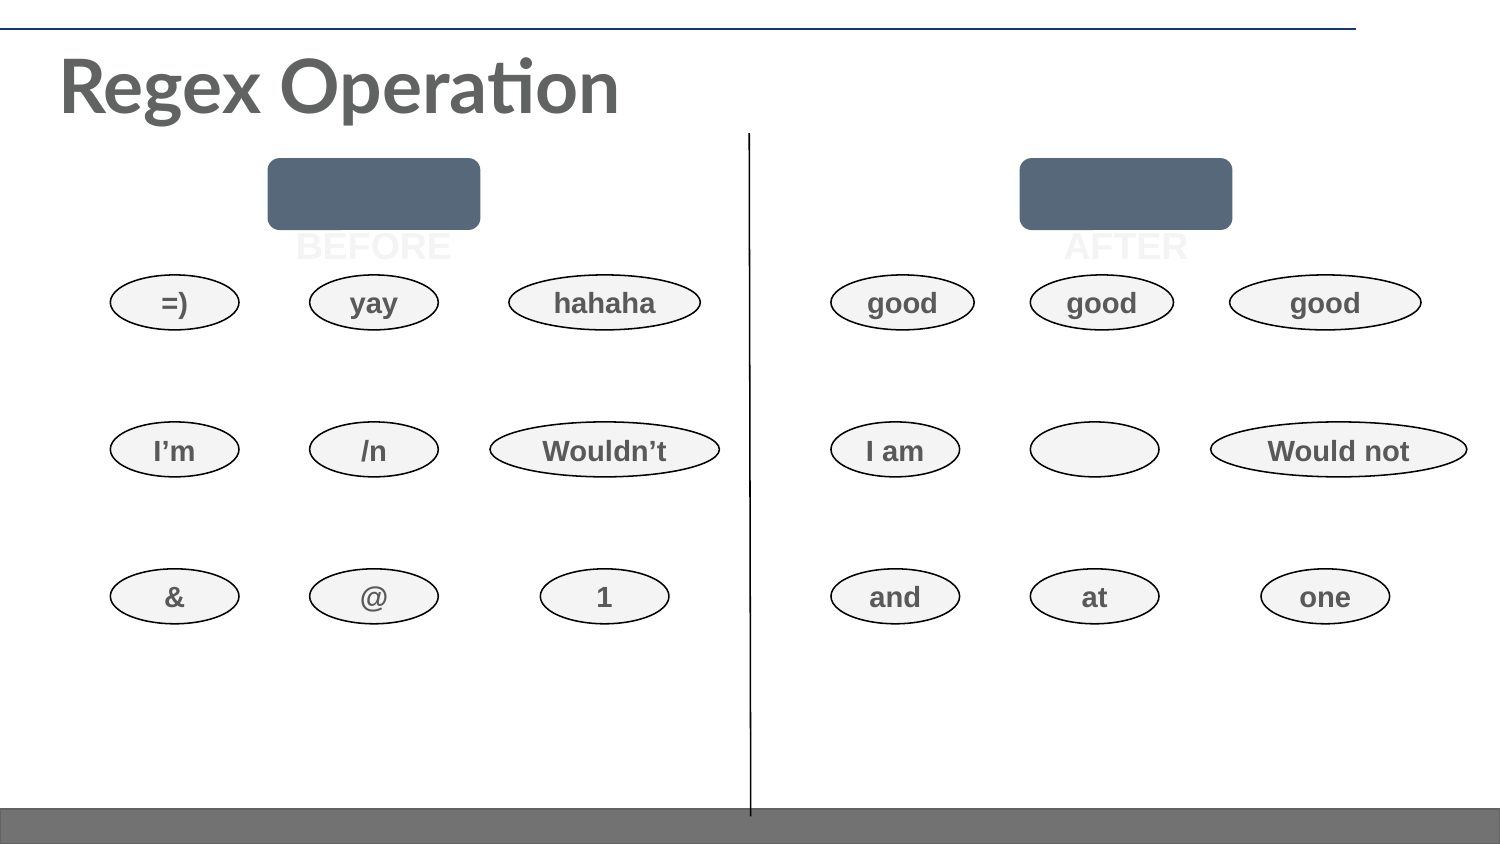

# Regex Operation
BEFORE
AFTER
=)
yay
hahaha
good
good
good
I’m
/n
Wouldn’t
I am

Would not
&
@
1
and
at
one